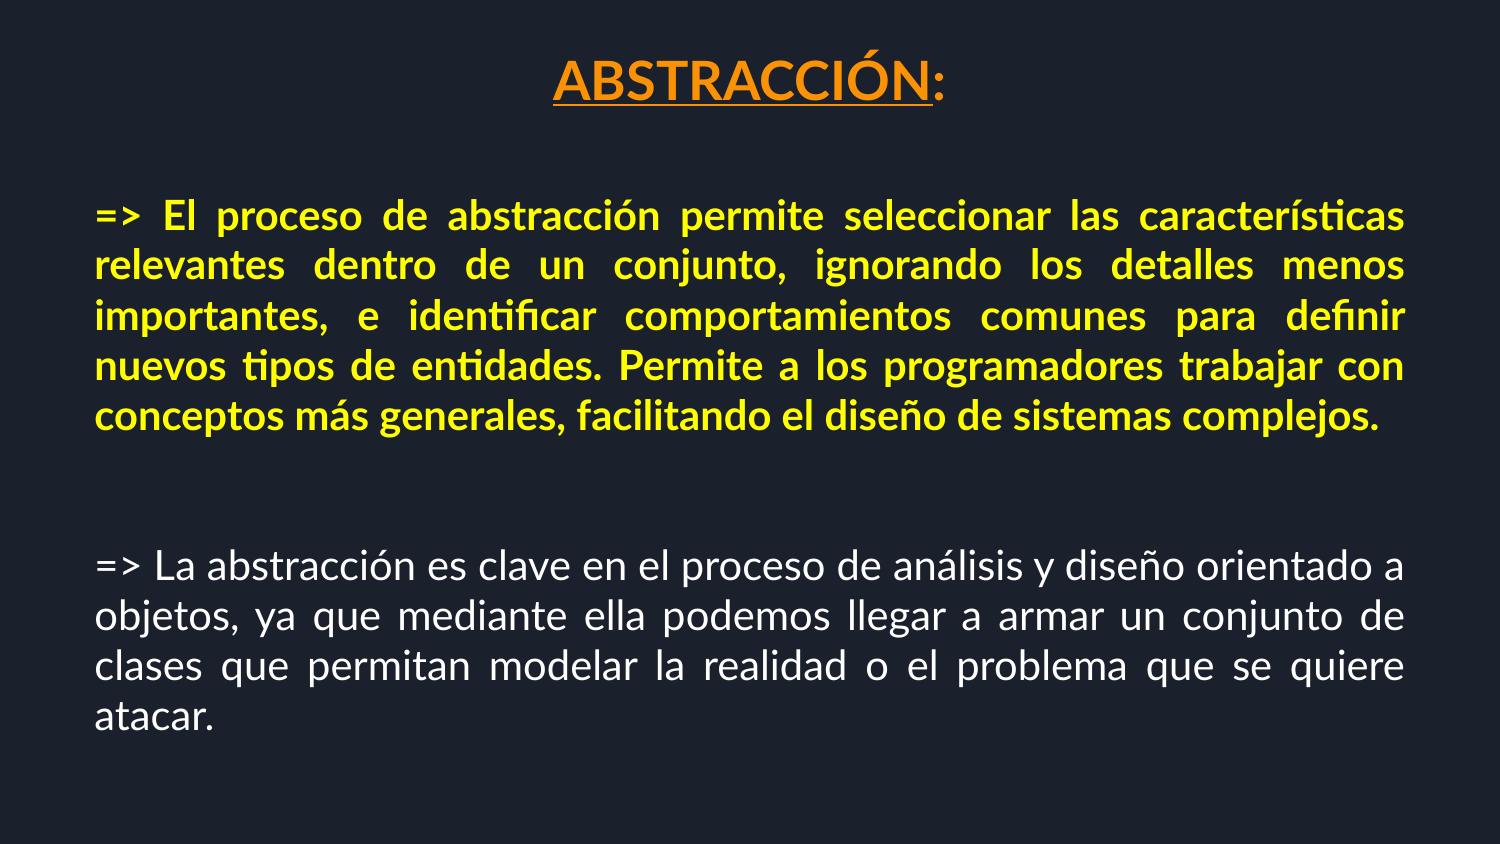

ABSTRACCIÓN:
=> El proceso de abstracción permite seleccionar las características relevantes dentro de un conjunto, ignorando los detalles menos importantes, e identificar comportamientos comunes para definir nuevos tipos de entidades. Permite a los programadores trabajar con conceptos más generales, facilitando el diseño de sistemas complejos.

=> La abstracción es clave en el proceso de análisis y diseño orientado a objetos, ya que mediante ella podemos llegar a armar un conjunto de clases que permitan modelar la realidad o el problema que se quiere atacar.